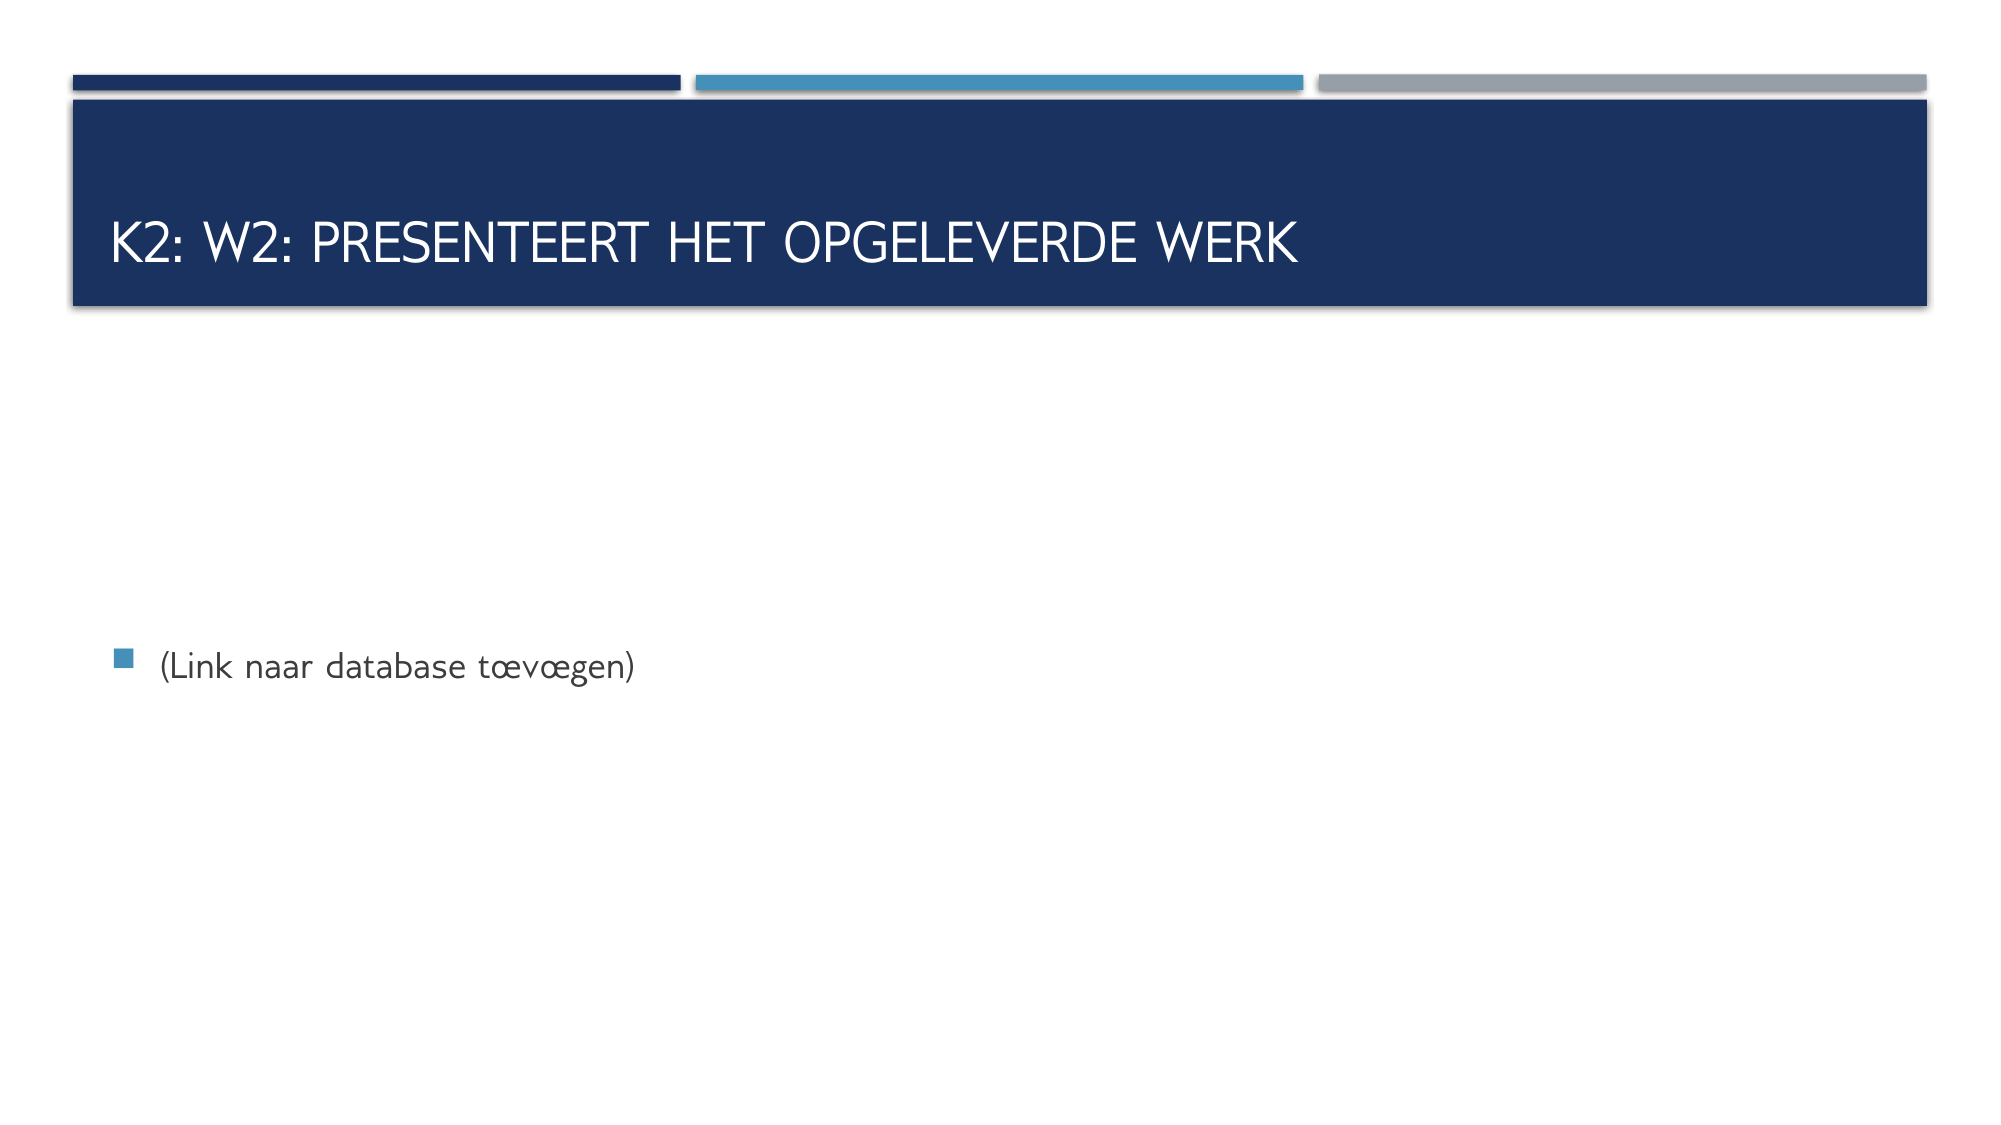

# K2: W2: Presenteert het opgeleverde werk
(Link naar database toevoegen)